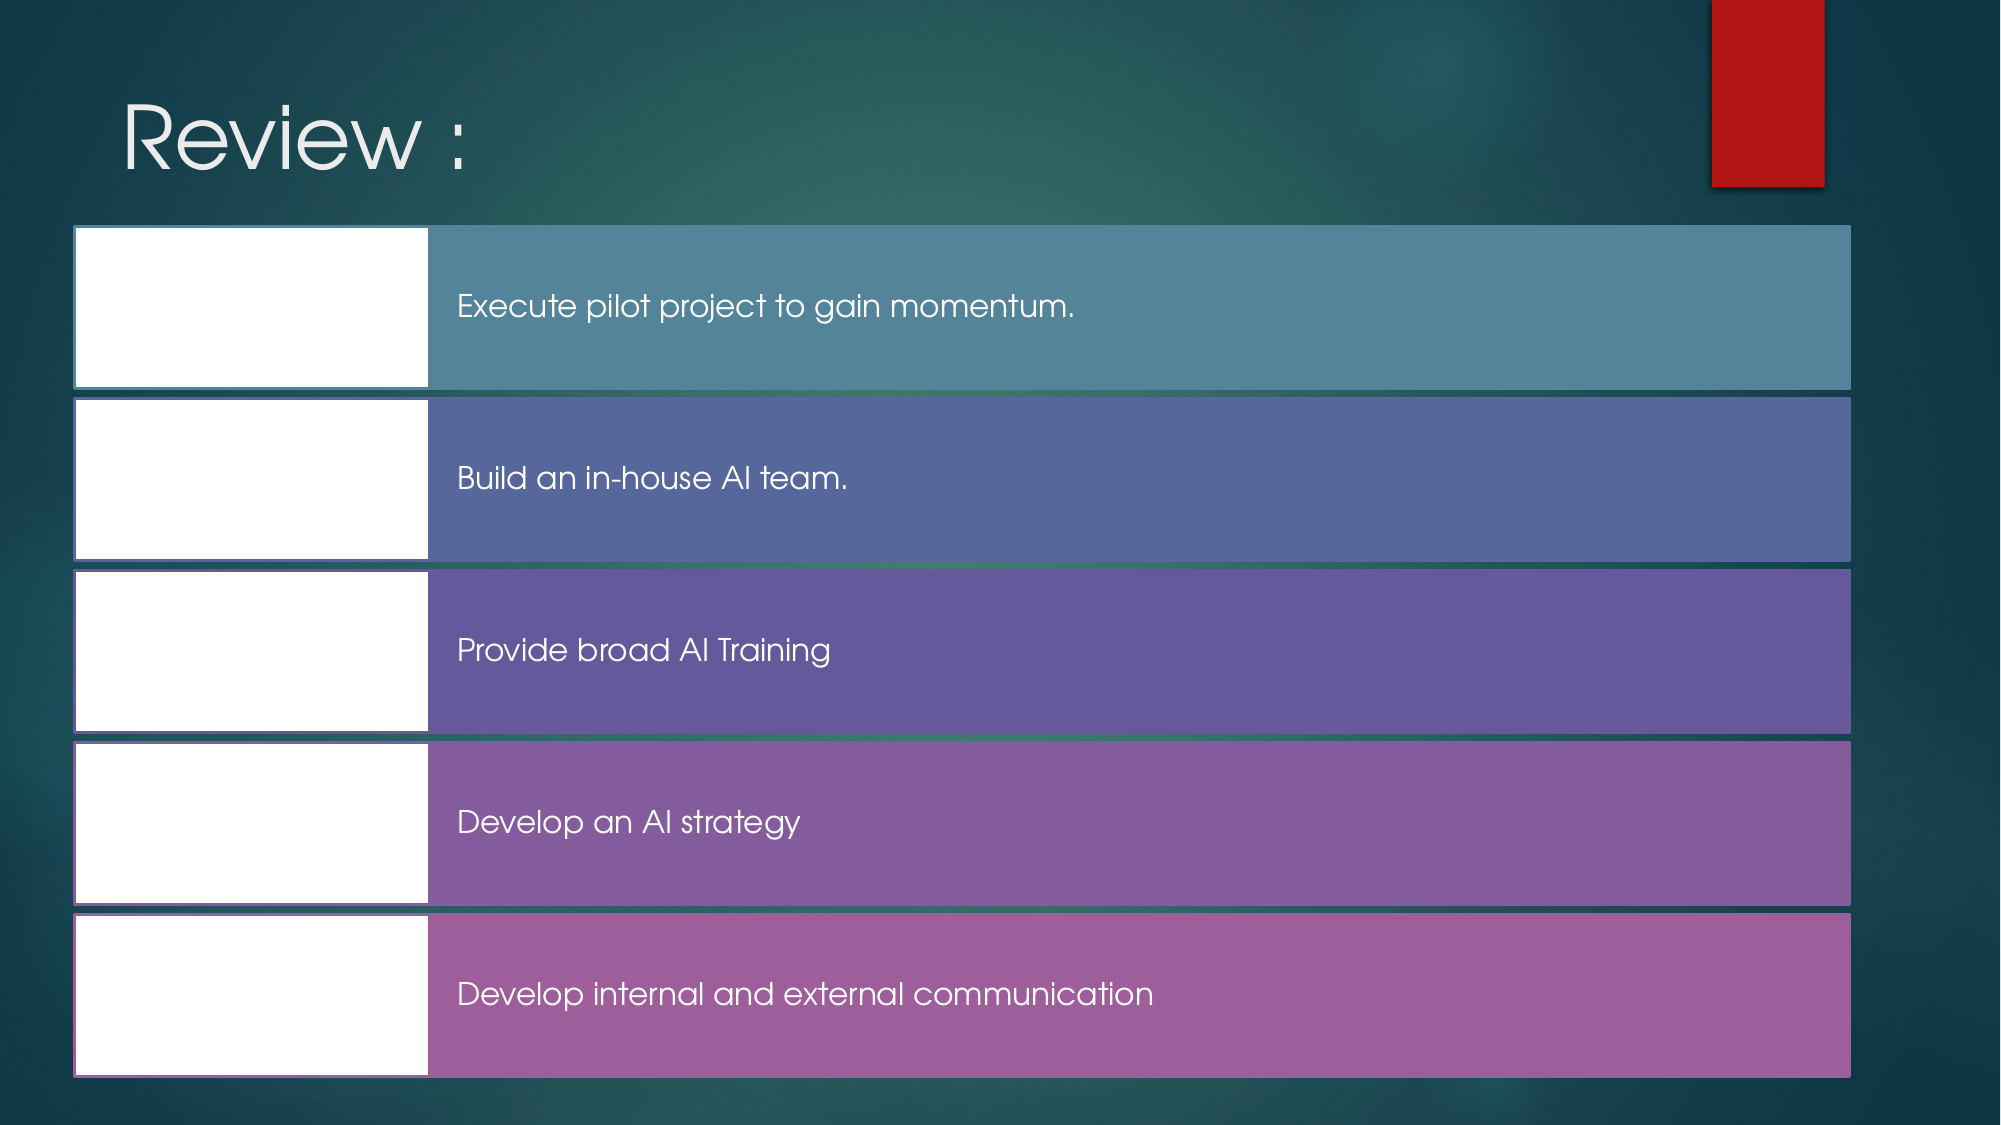

# Review :
Execute pilot project to gain momentum.
Gaining Momentum
Build an in-house AI team.
AI Team
Provide broad AI Training
Training
Develop an AI strategy
Strategy
Develop internal and external communication
Communications